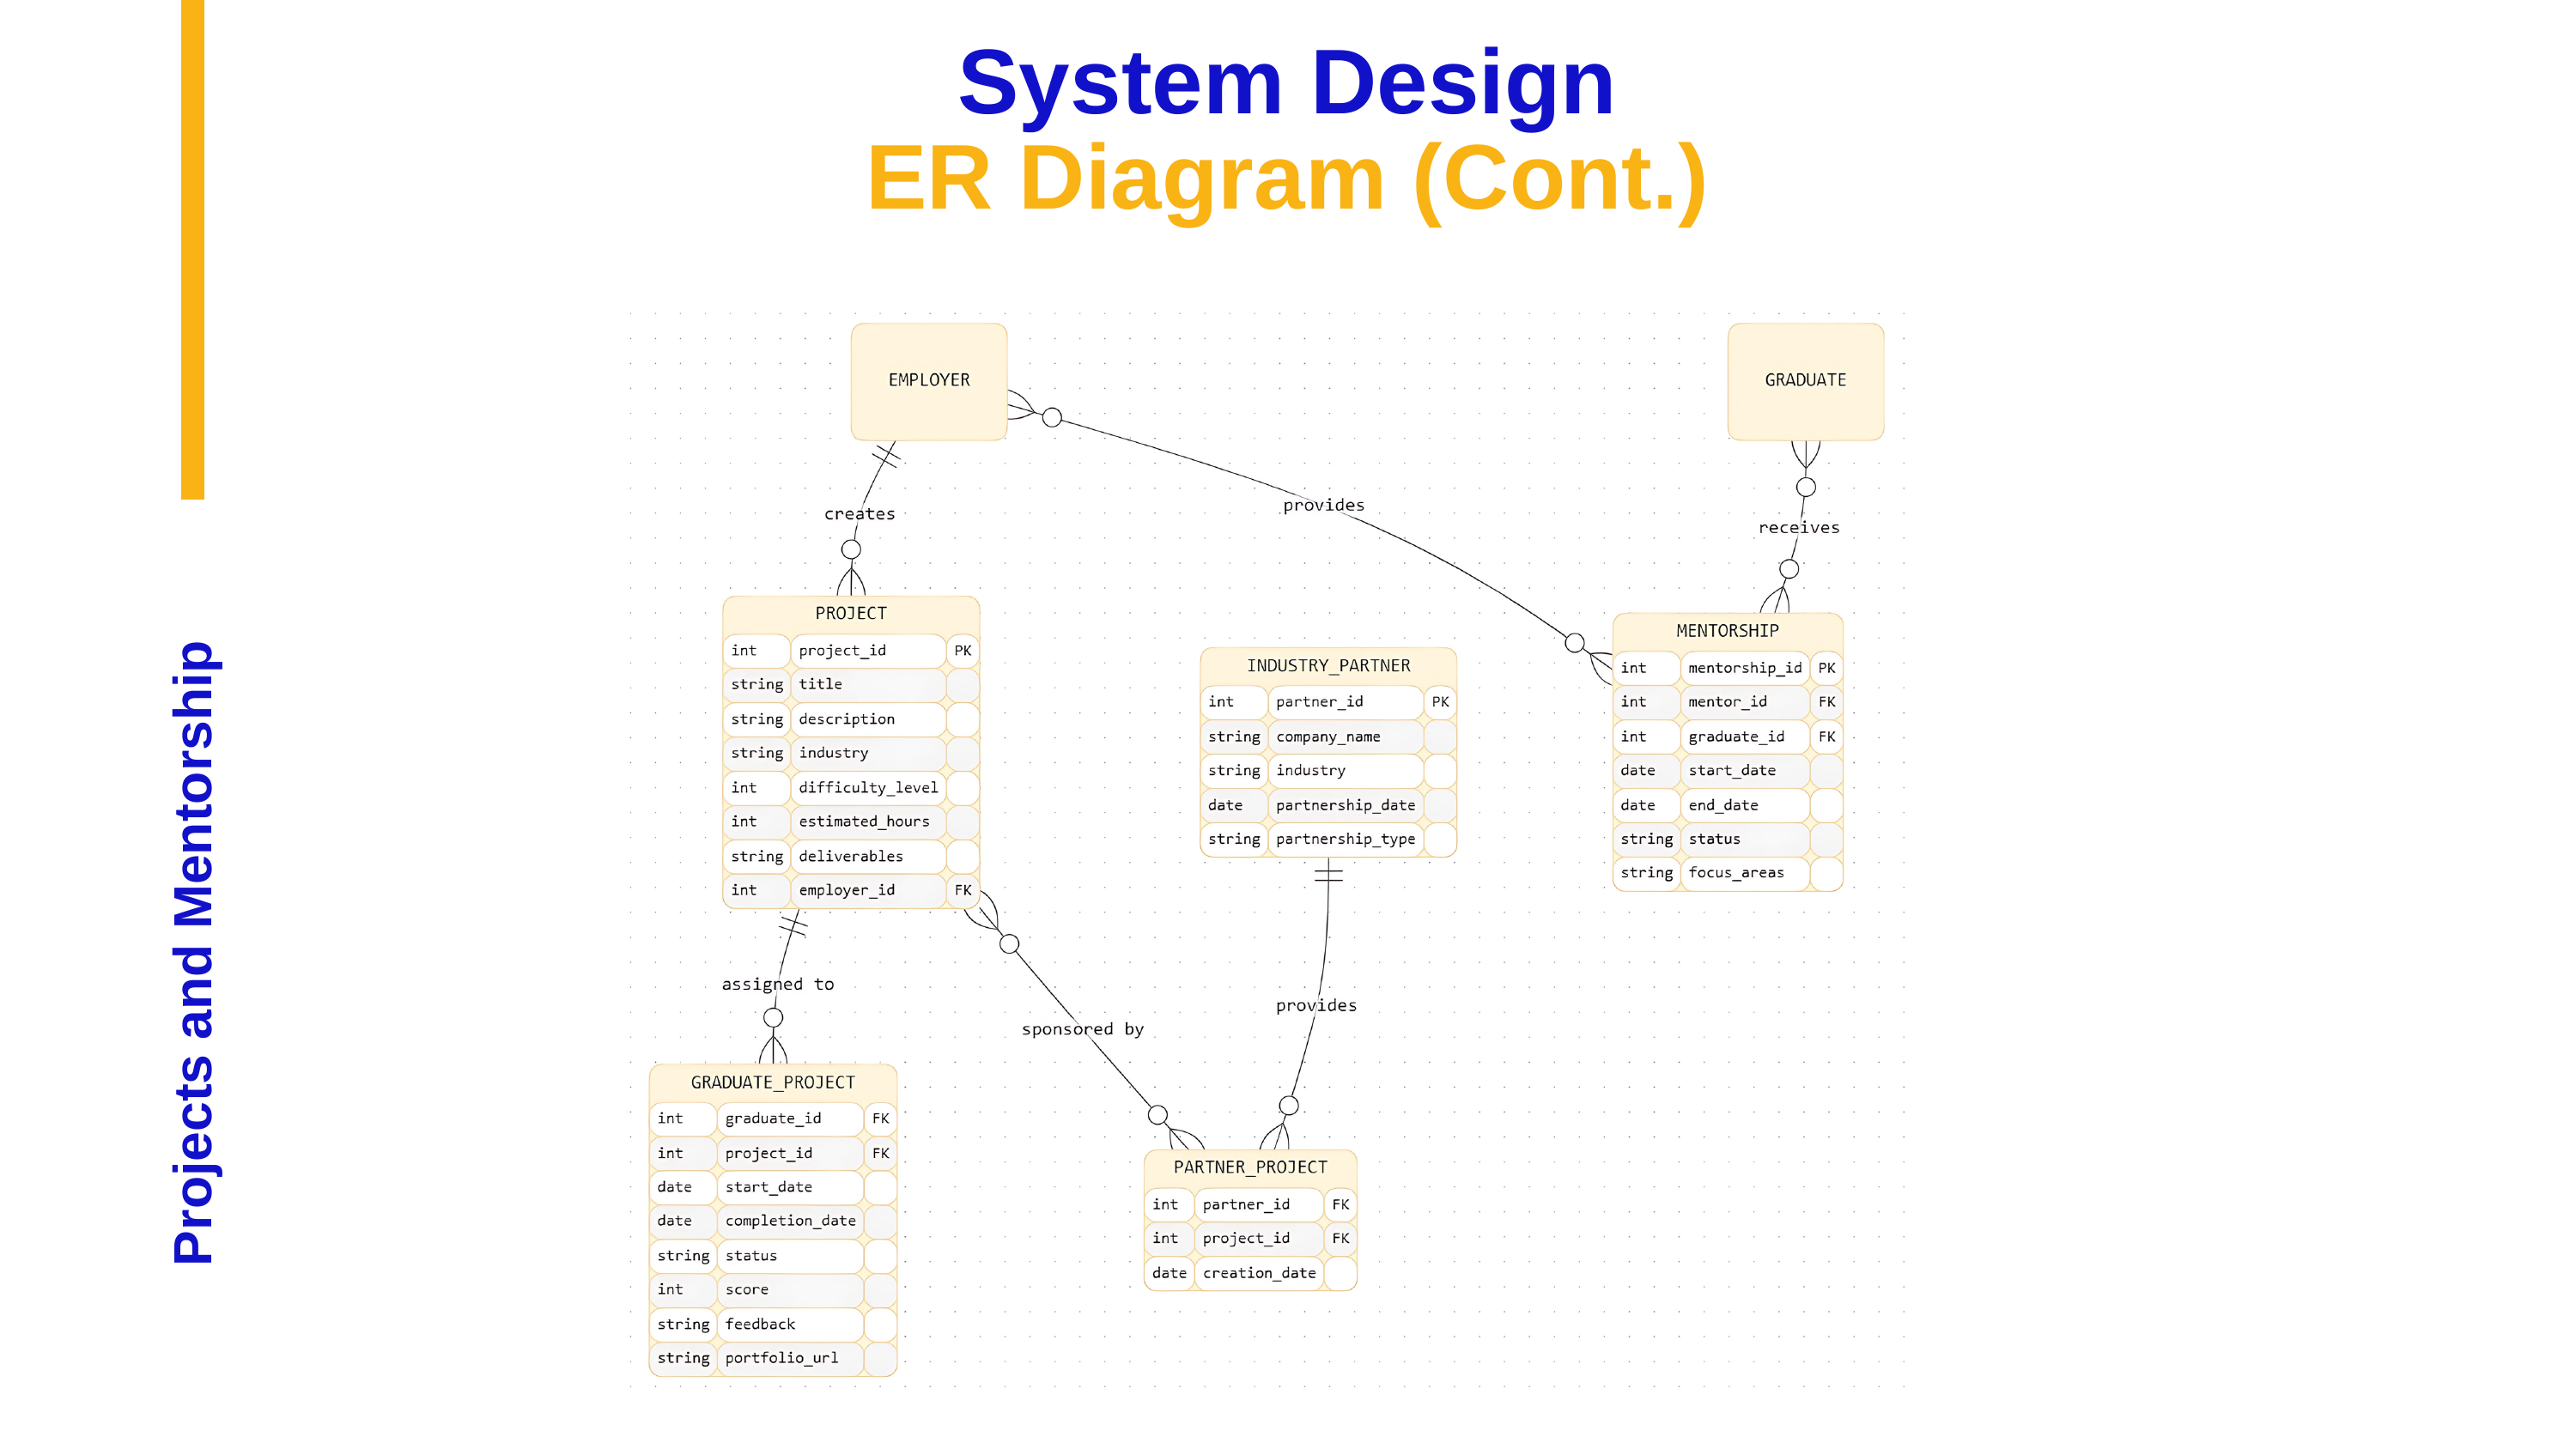

System Design
ER Diagram (Cont.)

Projects and Mentorship